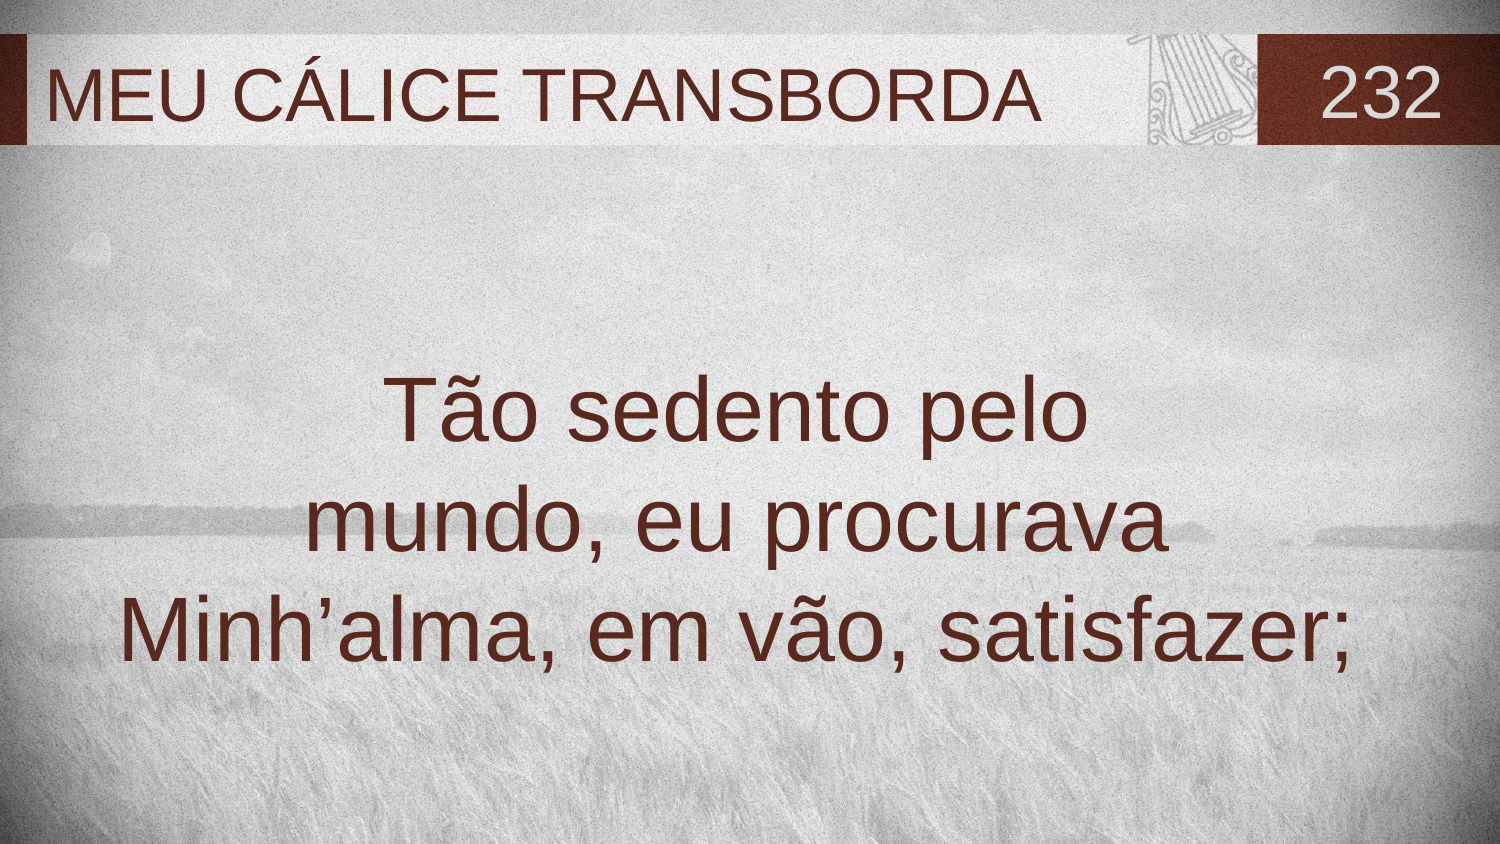

# MEU CÁLICE TRANSBORDA
232
Tão sedento pelo
mundo, eu procurava
Minh’alma, em vão, satisfazer;